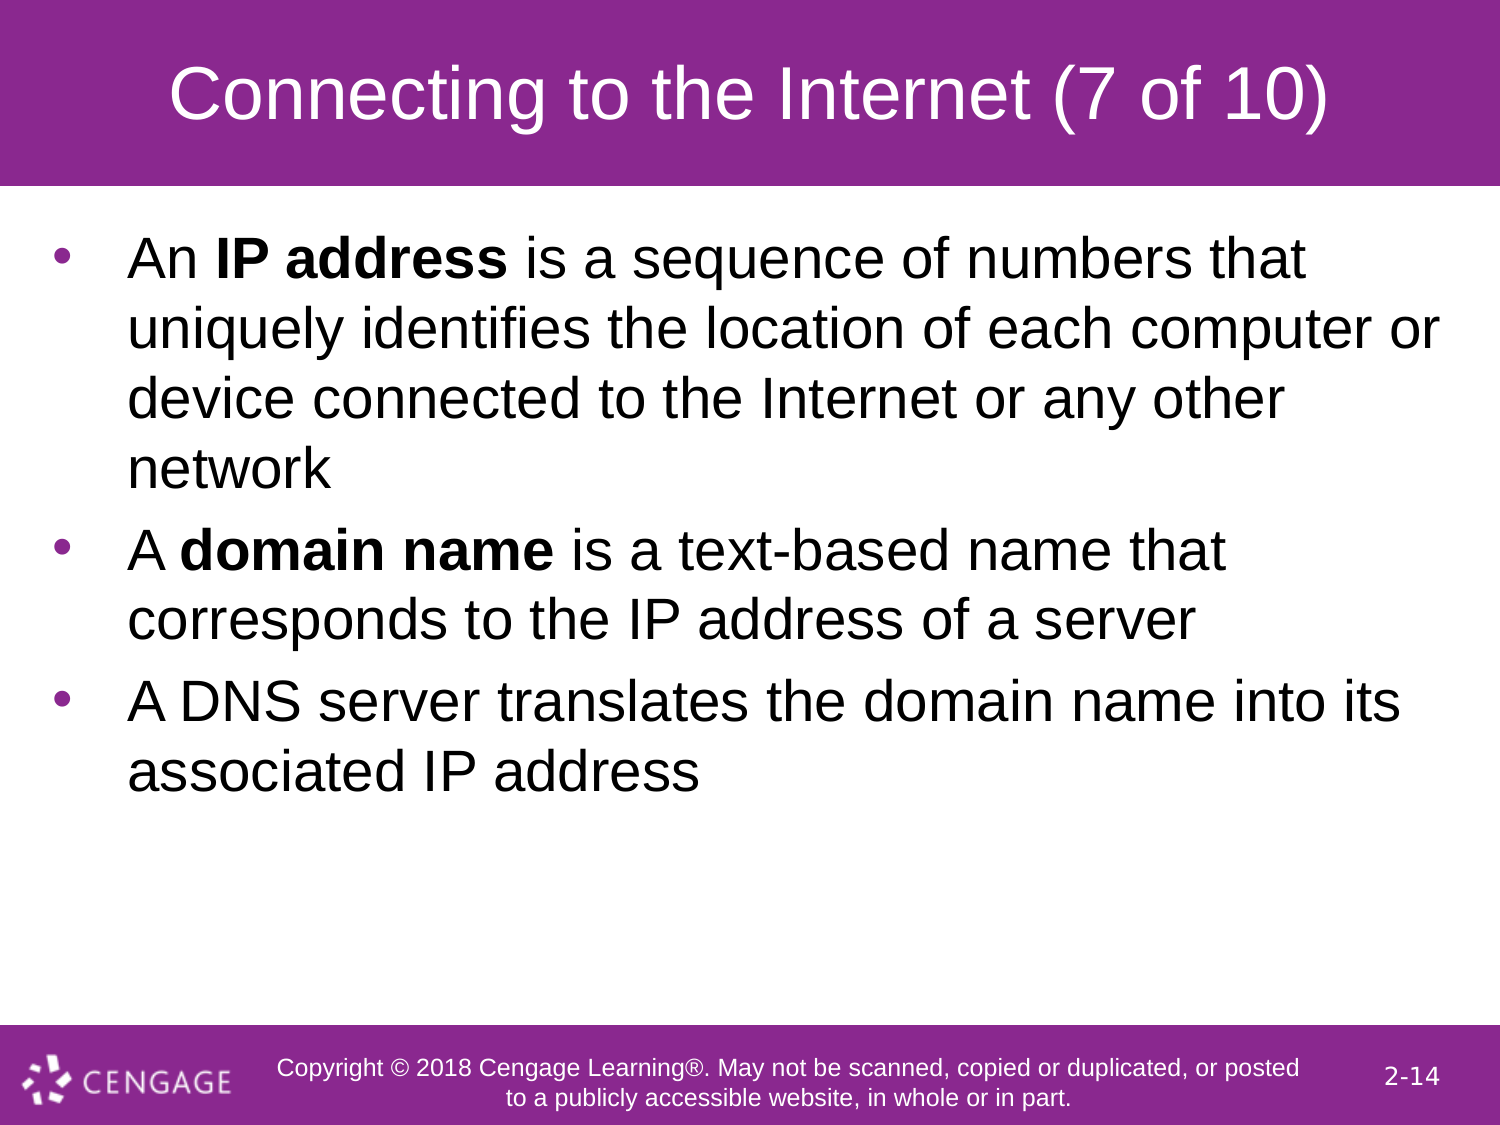

# Connecting to the Internet (7 of 10)
An IP address is a sequence of numbers that uniquely identifies the location of each computer or device connected to the Internet or any other network
A domain name is a text-based name that corresponds to the IP address of a server
A DNS server translates the domain name into its associated IP address